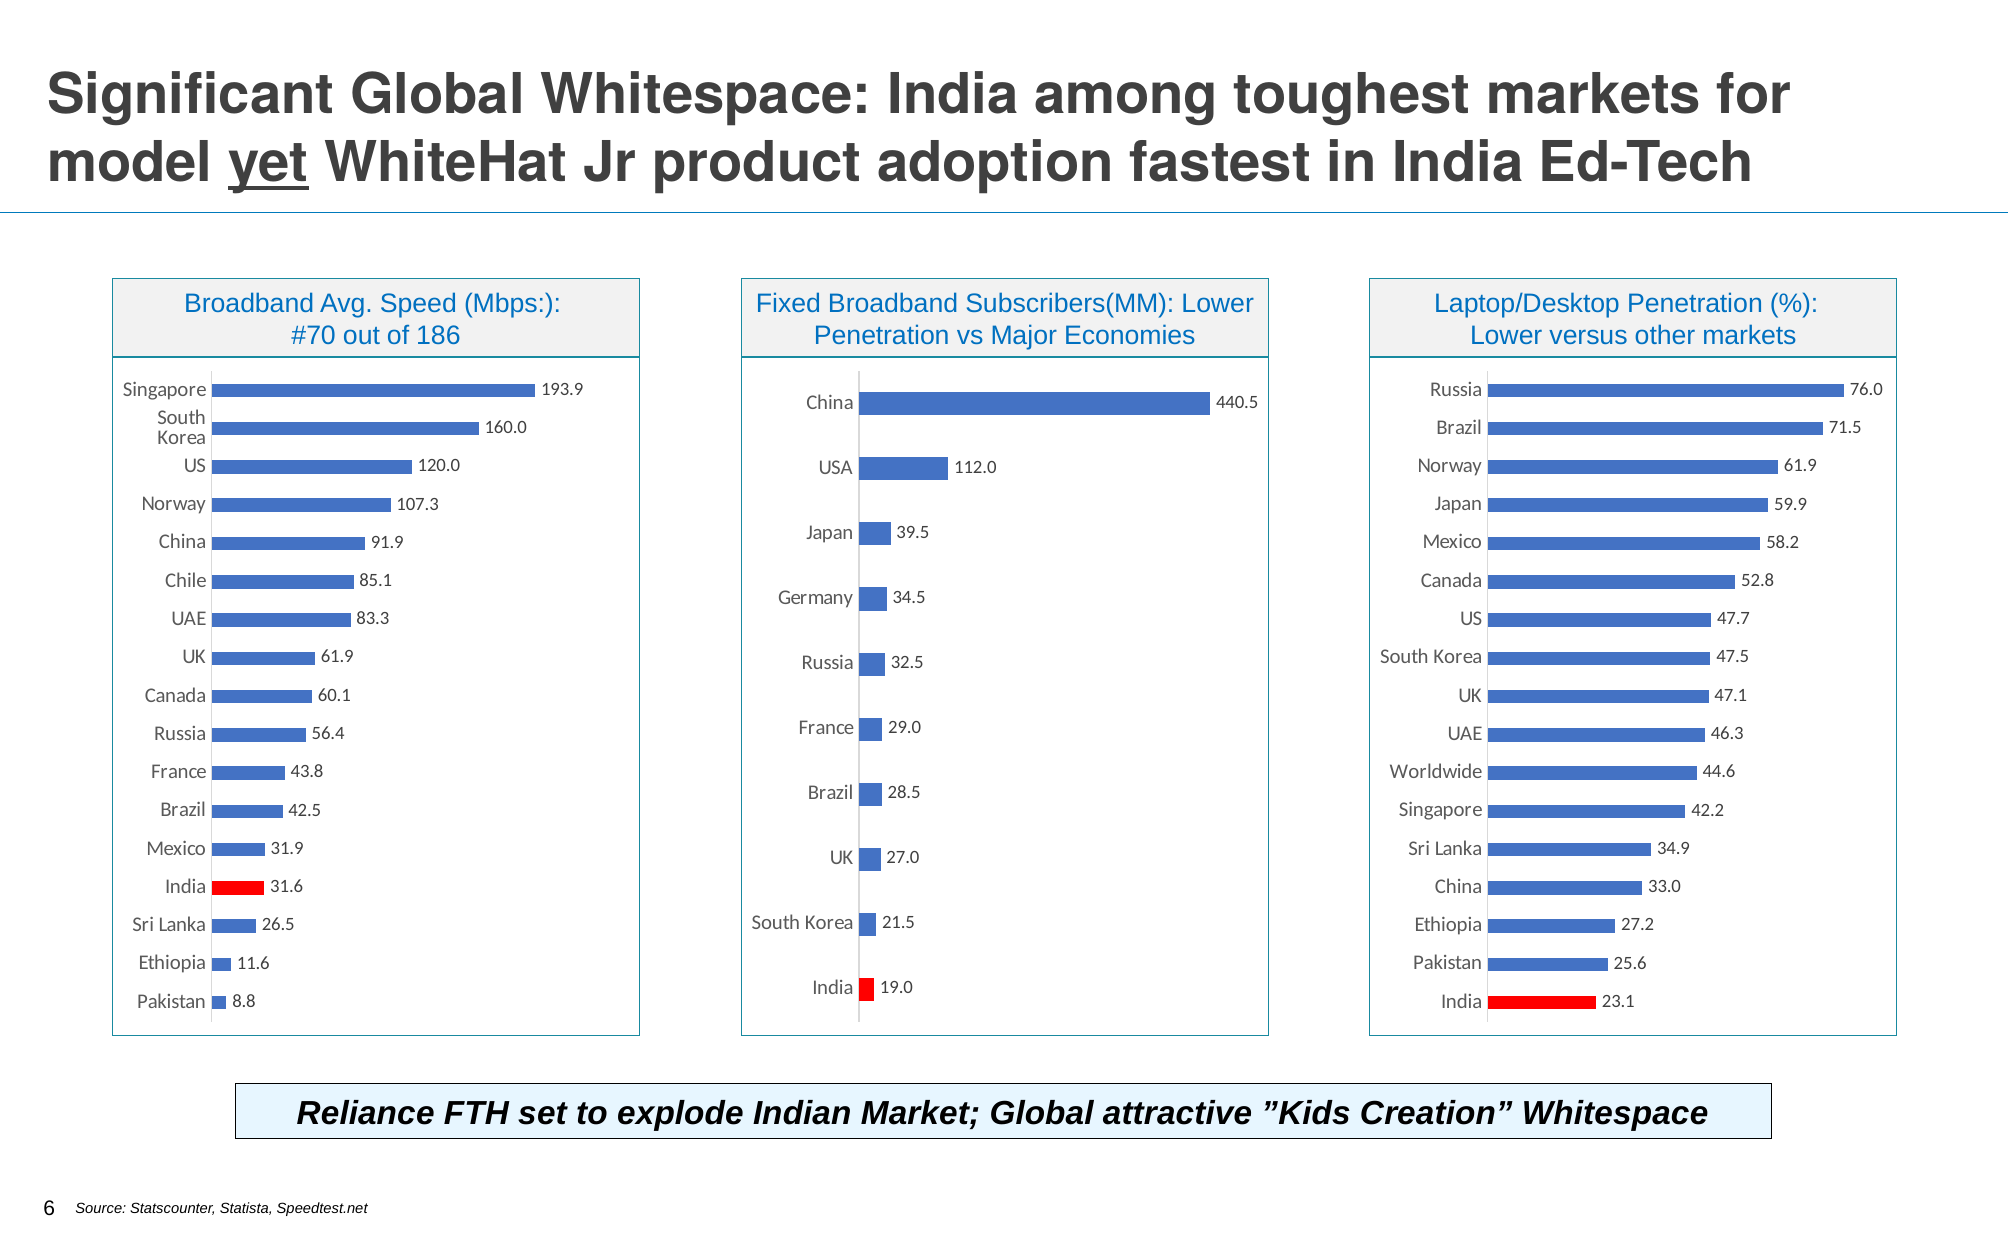

# Significant Global Whitespace: India among toughest markets for model yet WhiteHat Jr product adoption fastest in India Ed-Tech

Fixed Broadband Subscribers(MM): Lower Penetration vs Major Economies
Laptop/Desktop Penetration (%):
Lower versus other markets
Broadband Avg. Speed (Mbps:):
#70 out of 186

### Chart

| Category | Broadband Speeds (Mbps) |
|---|---|
| India | 19.0 |
| South Korea | 21.5 |
| UK | 27.0 |
| Brazil | 28.5 |
| France | 29.0 |
| Russia | 32.5 |
| Germany | 34.5 |
| Japan | 39.5 |
| USA | 112.0 |
| China | 440.5 |

### Chart

| Category | Desktop Usage (%) |
|---|---|
| India | 23.08 |
| Pakistan | 25.63 |
| Ethiopia | 27.22 |
| China | 32.98 |
| Sri Lanka | 34.9 |
| Singapore | 42.15 |
| Worldwide | 44.57 |
| UAE | 46.33 |
| UK | 47.12 |
| South Korea | 47.52 |
| US | 47.68 |
| Canada | 52.84 |
| Mexico | 58.15 |
| Japan | 59.85 |
| Norway | 61.94 |
| Brazil | 71.51 |
| Russia | 76.0 |

### Chart

| Category | Broadband Speeds (Mbps) |
|---|---|
| Pakistan | 8.79 |
| Ethiopia | 11.61 |
| Sri Lanka | 26.51 |
| India | 31.59 |
| Mexico | 31.86 |
| Brazil | 42.47 |
| France | 43.79 |
| Russia | 56.42 |
| Canada | 60.08 |
| UK | 61.92 |
| UAE | 83.28 |
| Chile | 85.05 |
| China | 91.88 |
| Norway | 107.27 |
| US | 120.0 |
| South Korea | 160.0 |
| Singapore | 193.9 |
Reliance FTH set to explode Indian Market; Global attractive ”Kids Creation” Whitespace
Source: Statscounter, Statista, Speedtest.net
6